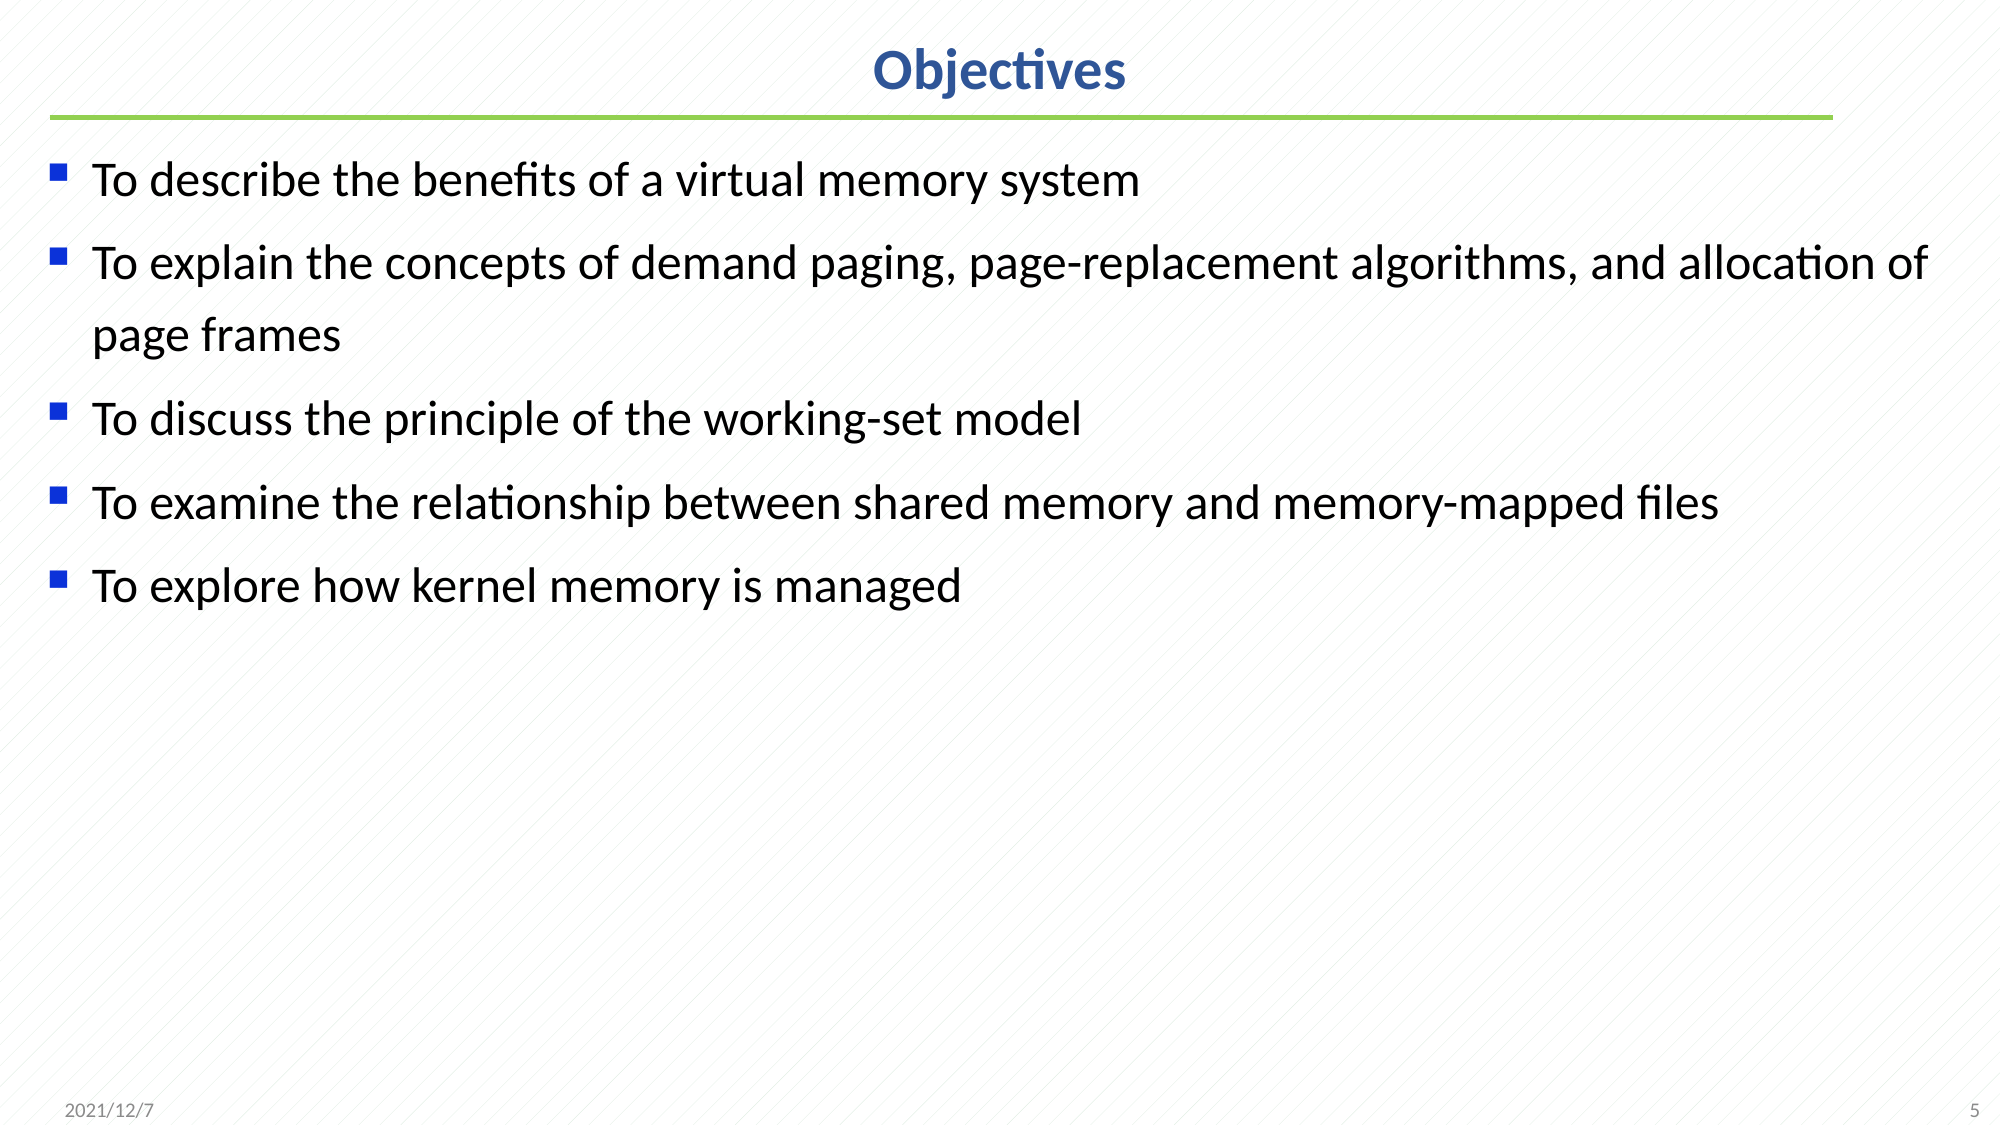

# Objectives
To describe the benefits of a virtual memory system
To explain the concepts of demand paging, page-replacement algorithms, and allocation of page frames
To discuss the principle of the working-set model
To examine the relationship between shared memory and memory-mapped files
To explore how kernel memory is managed

5
2021/12/7